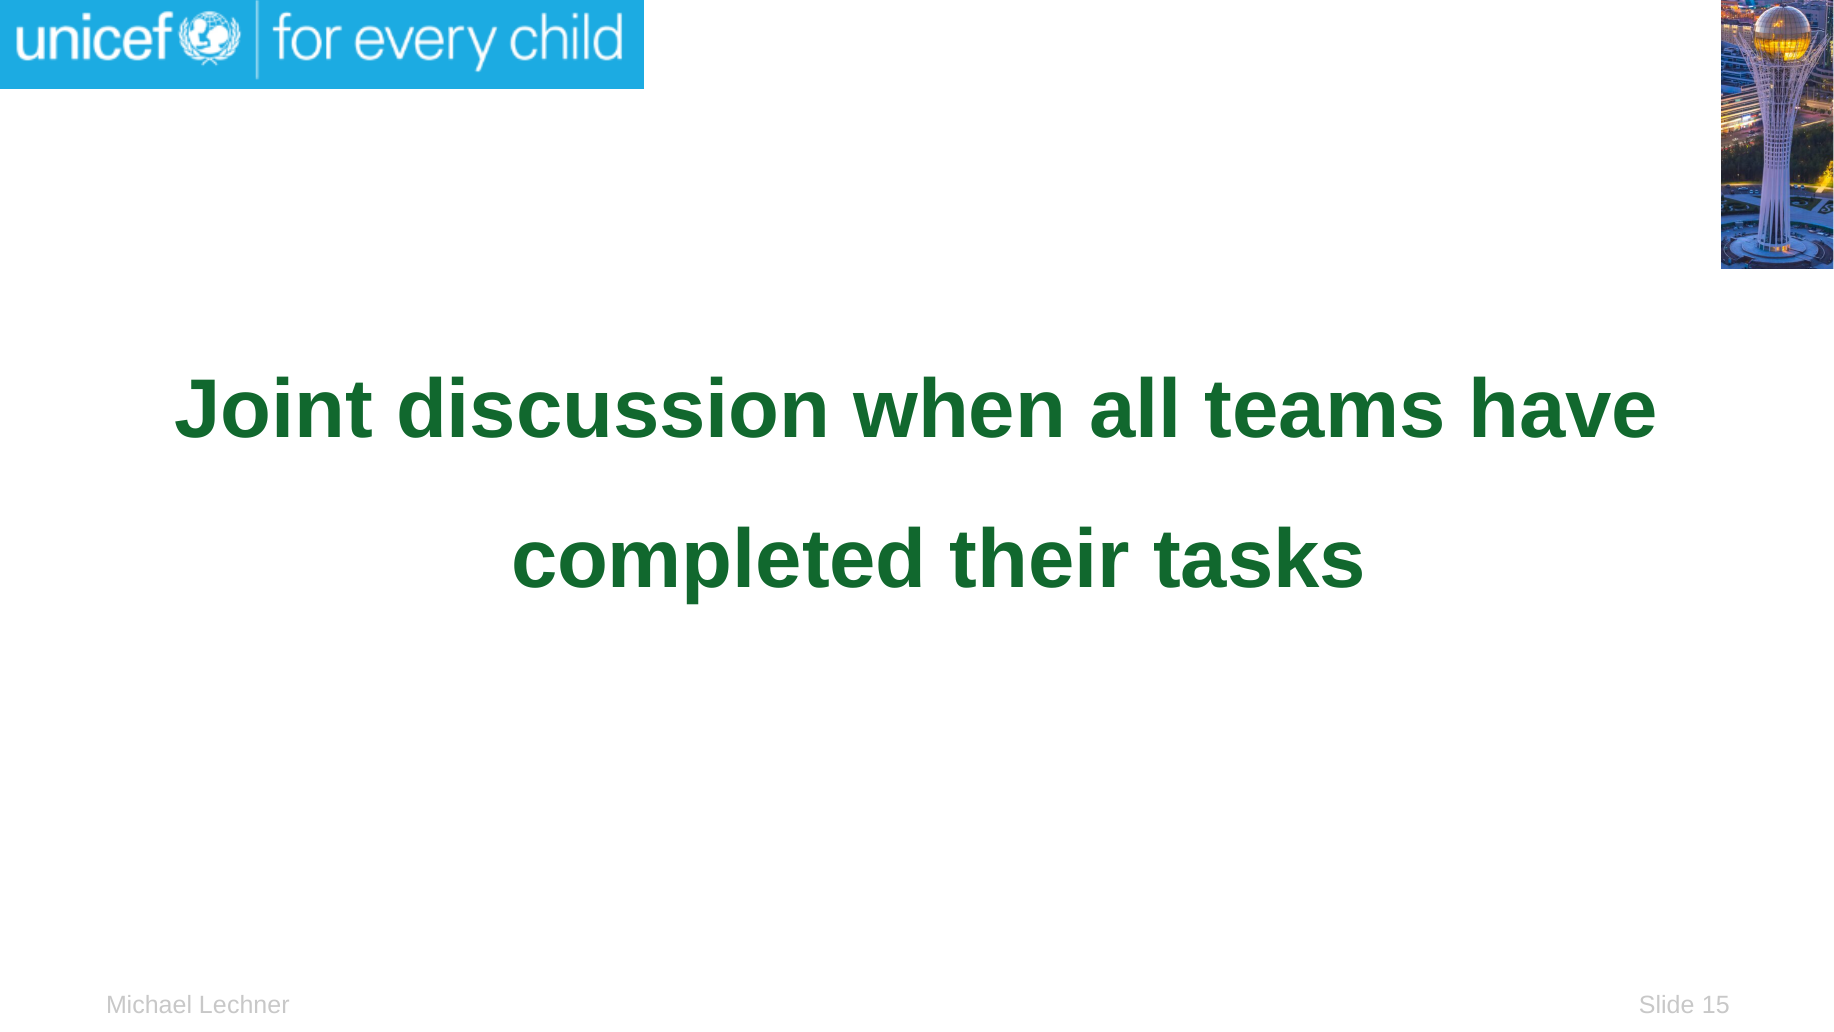

#
Joint discussion when all teams have completed their tasks

Slide 15
Michael Lechner